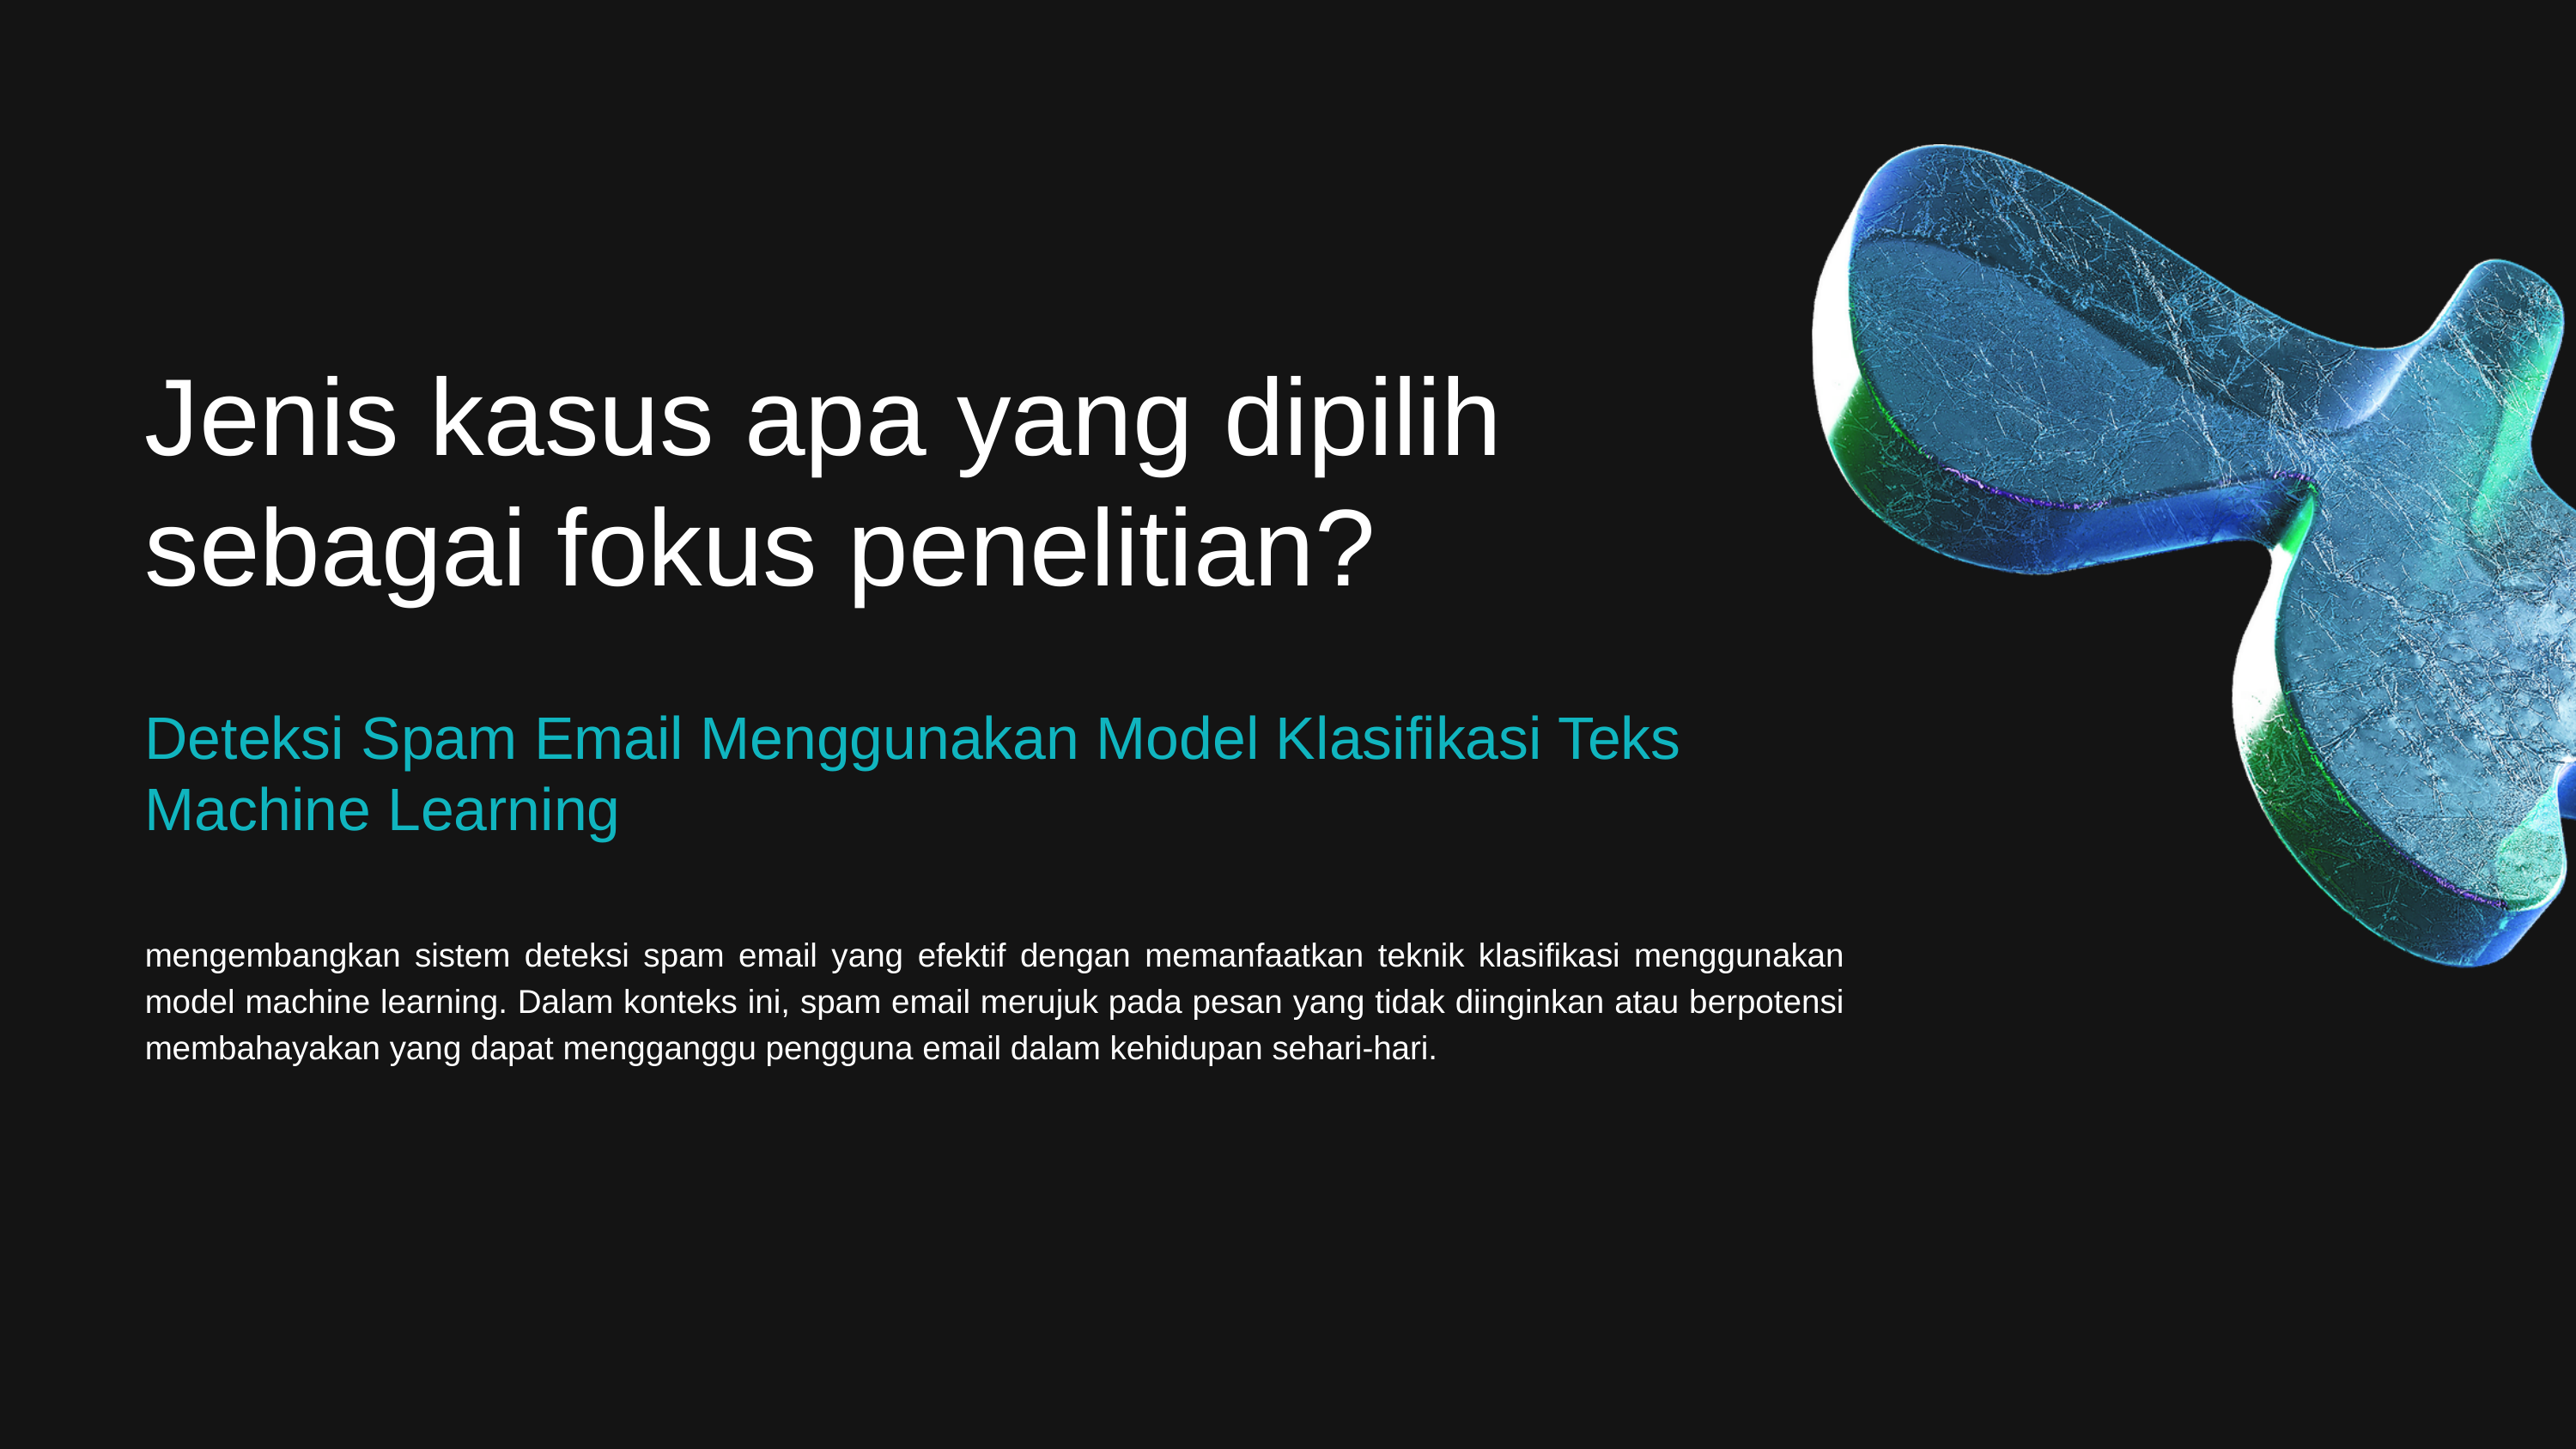

Jenis kasus apa yang dipilih sebagai fokus penelitian?
Deteksi Spam Email Menggunakan Model Klasifikasi Teks Machine Learning
mengembangkan sistem deteksi spam email yang efektif dengan memanfaatkan teknik klasifikasi menggunakan model machine learning. Dalam konteks ini, spam email merujuk pada pesan yang tidak diinginkan atau berpotensi membahayakan yang dapat mengganggu pengguna email dalam kehidupan sehari-hari.